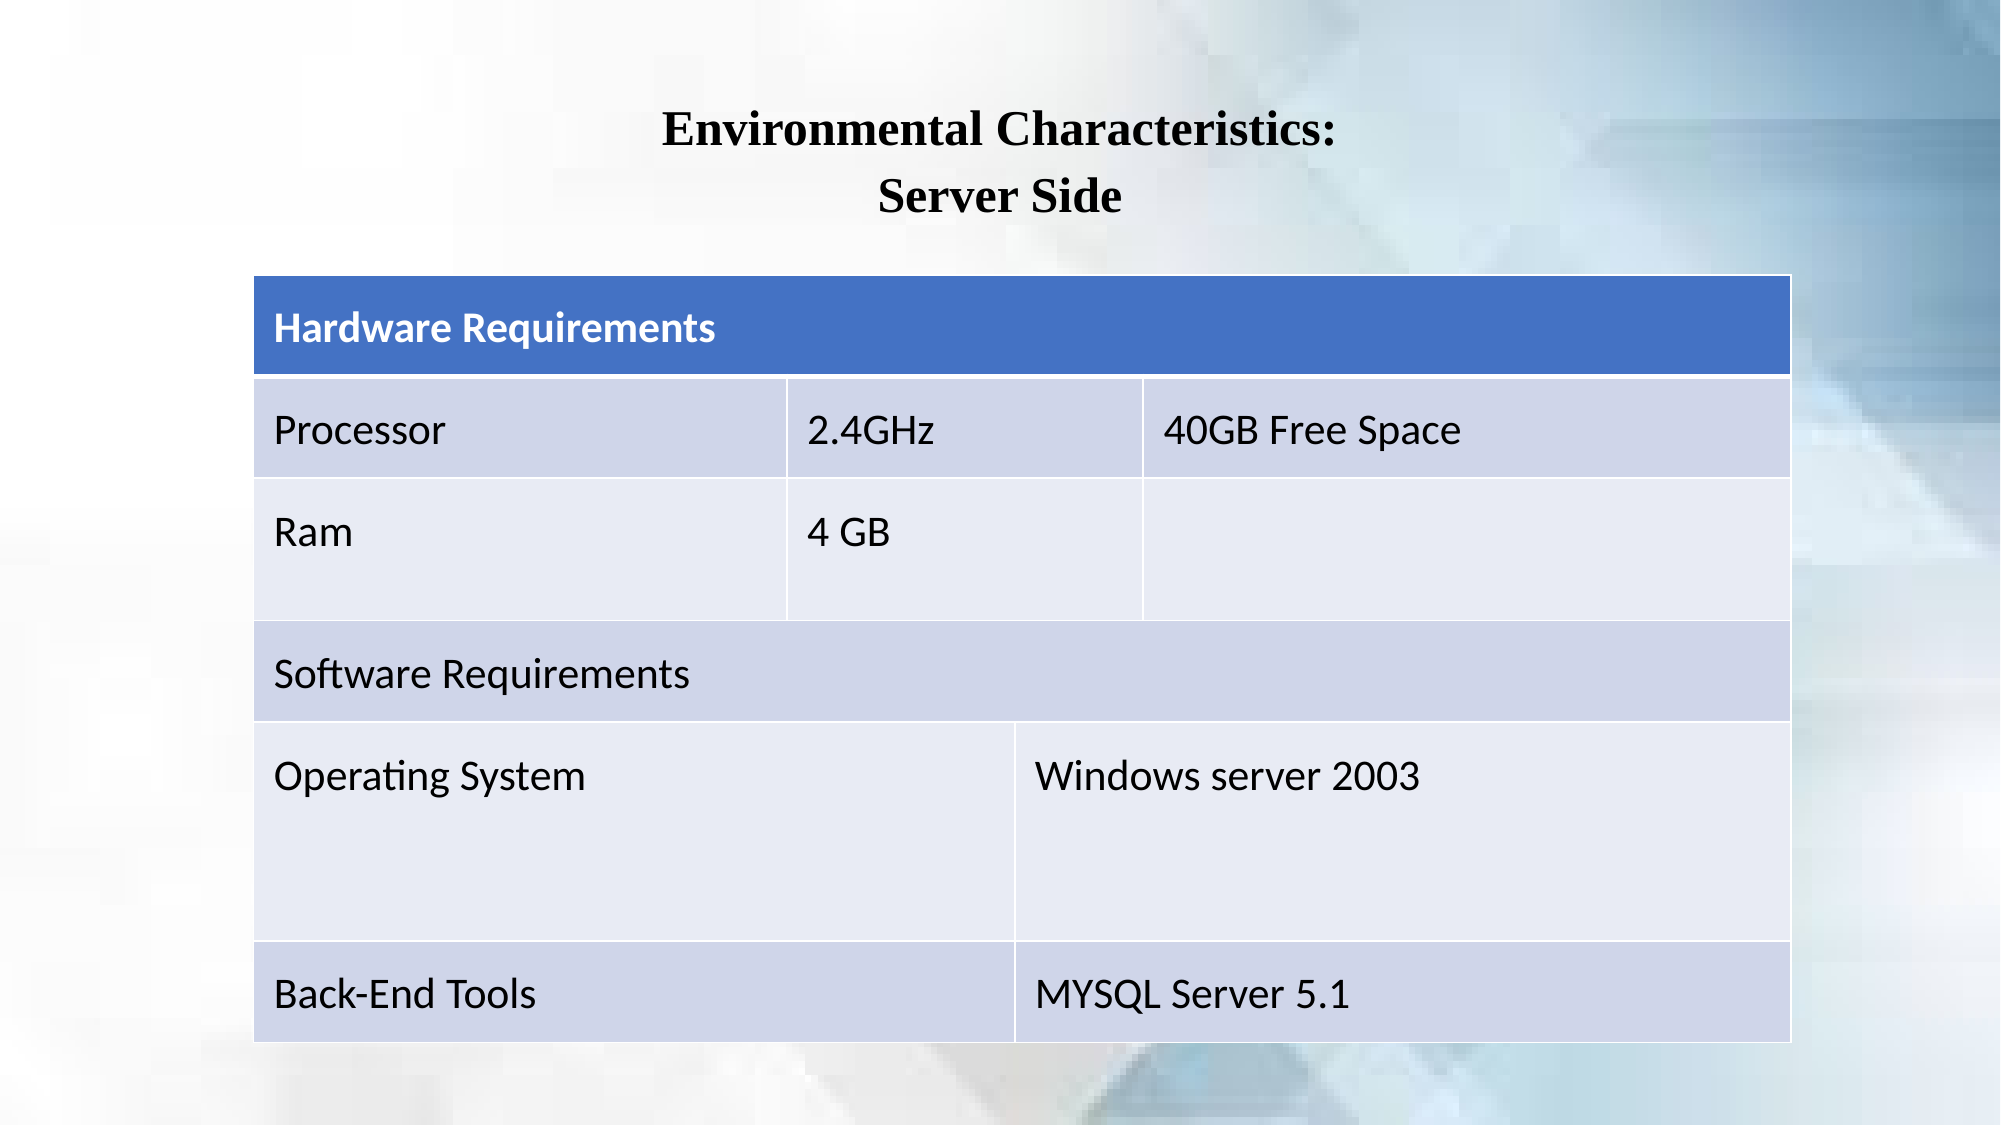

Environmental Characteristics:
Server Side
| Hardware Requirements |  |  |  |
| --- | --- | --- | --- |
| Processor | 2.4GHz |  | 40GB Free Space |
| Ram | 4 GB |  |  |
| Software Requirements |  |  |  |
| Operating System |  | Windows server 2003 |  |
| Back-End Tools |  | MYSQL Server 5.1 |  |